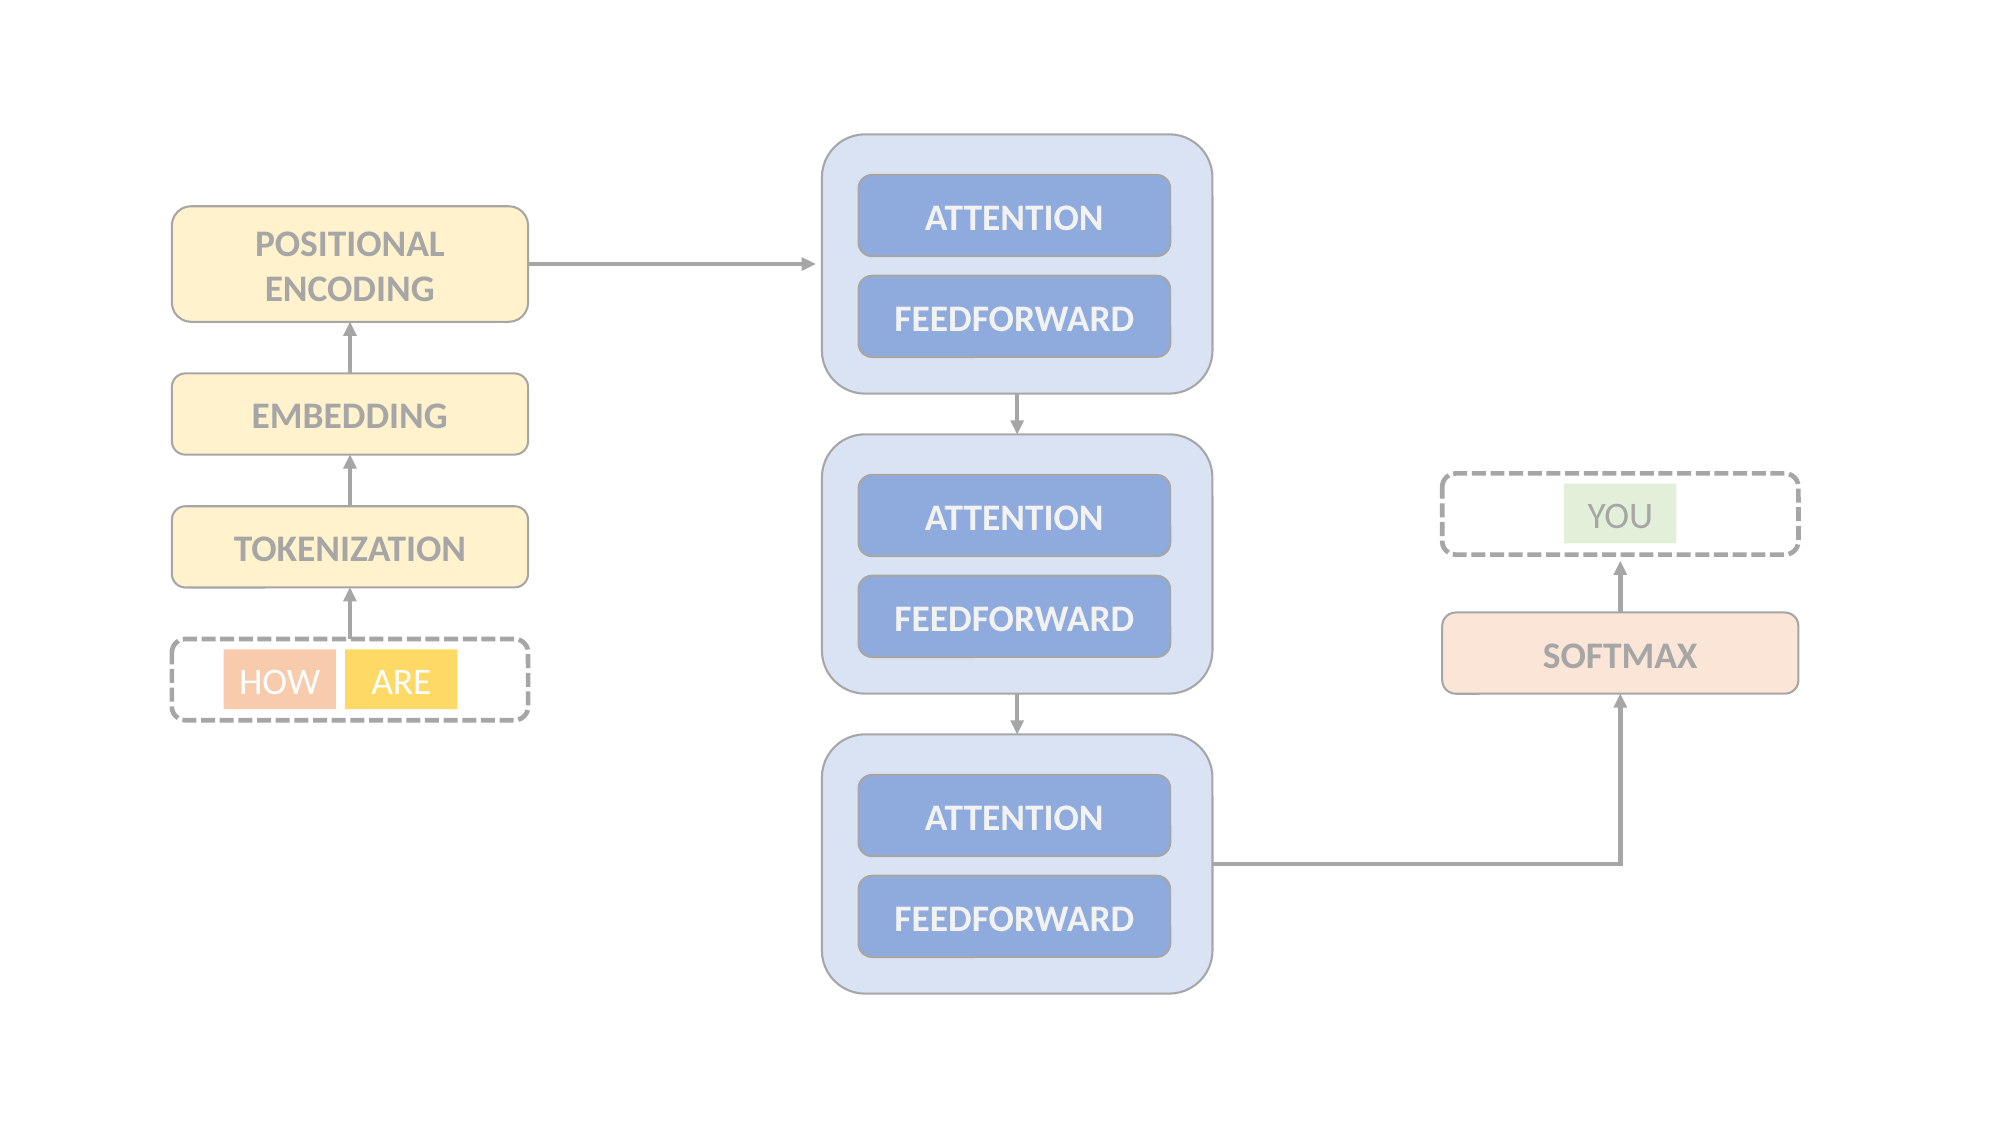

ATTENTION
POSITIONAL ENCODING
FEEDFORWARD
EMBEDDING

ATTENTION
YOU
TOKENIZATION
FEEDFORWARD
SOFTMAX

HOW
ARE

ATTENTION
FEEDFORWARD